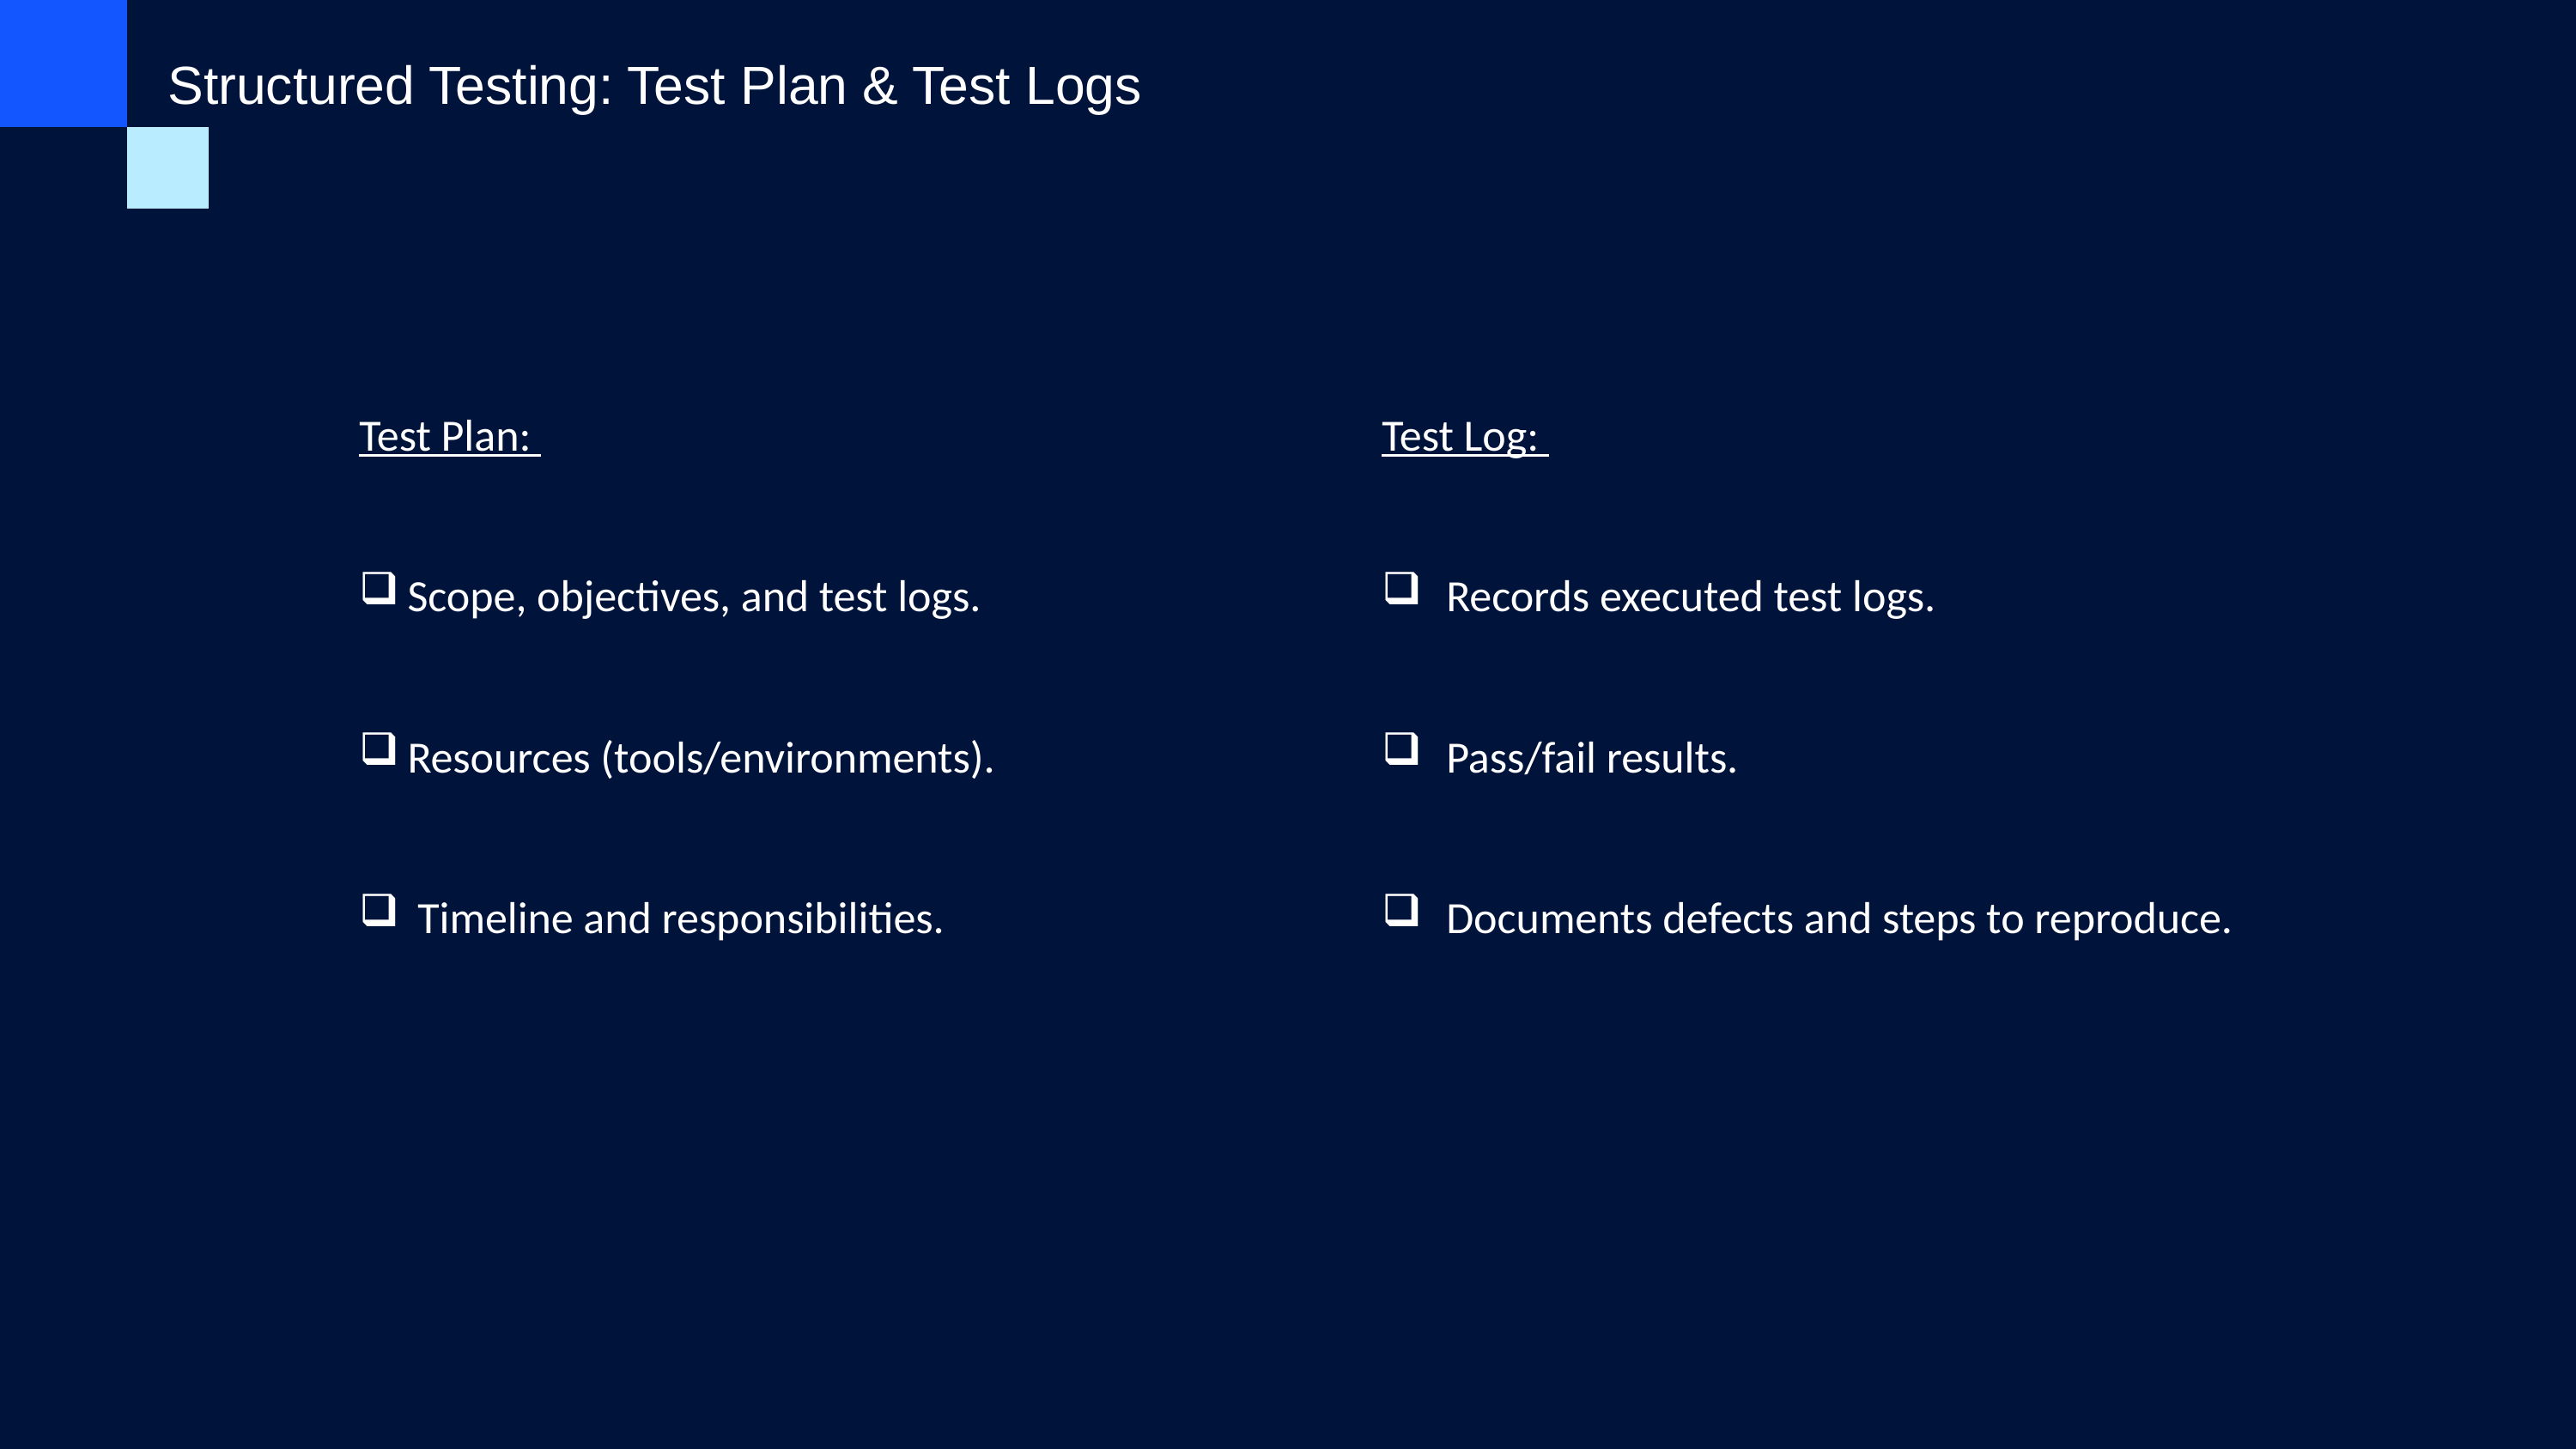

Structured Testing: Test Plan & Test Logs

Test Plan:
Scope, objectives, and test logs.
Resources (tools/environments).
 Timeline and responsibilities.

Test Log:
Records executed test logs.
Pass/fail results.
Documents defects and steps to reproduce.